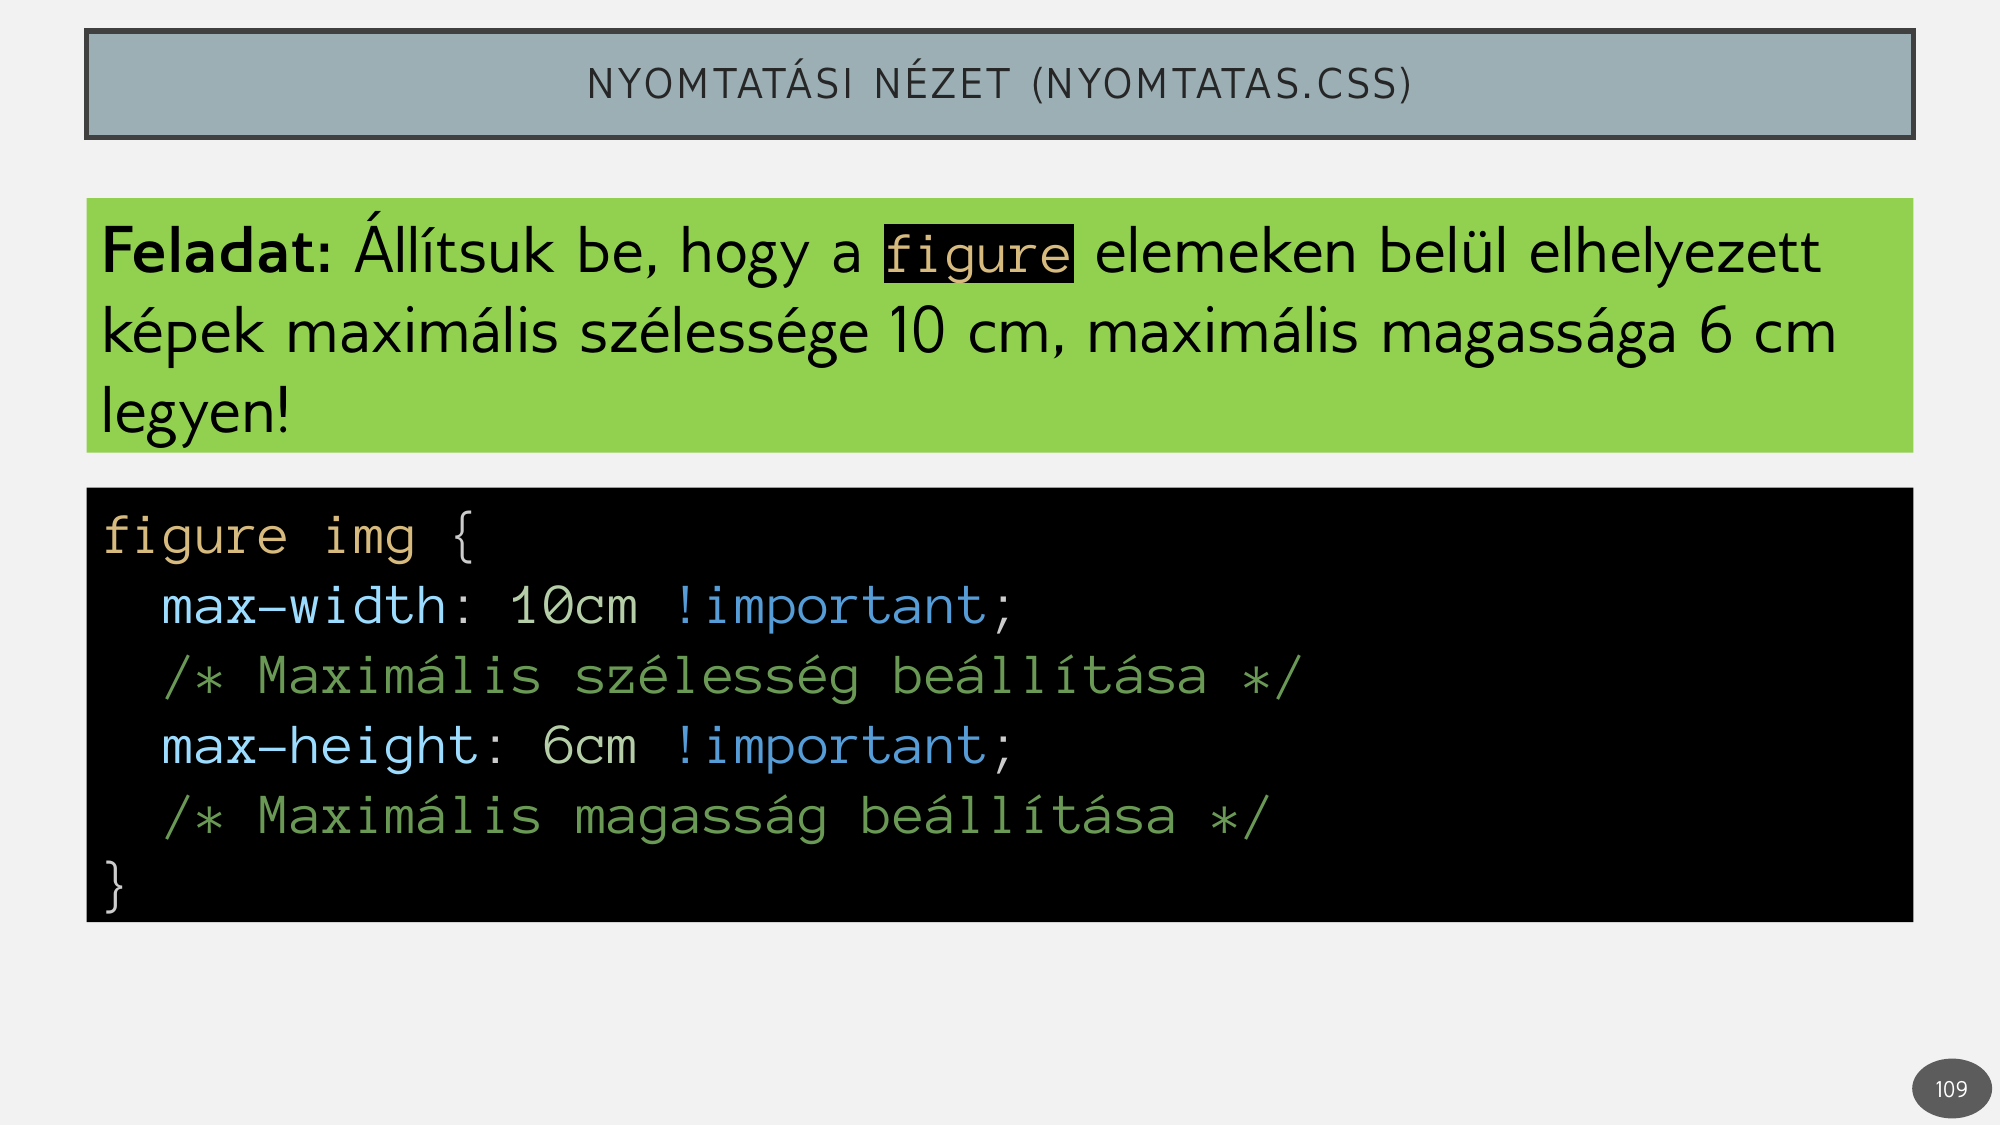

# Nyomtatási nézet (nyomtatas.css)
Feladat: Állítsuk be, hogy a figure elemeken belül elhelyezett képek maximális szélessége 10 cm, maximális magassága 6 cm legyen!
figure img {
  max-width: 10cm !important;
  /* Maximális szélesség beállítása */
  max-height: 6cm !important;
  /* Maximális magasság beállítása */
}
109